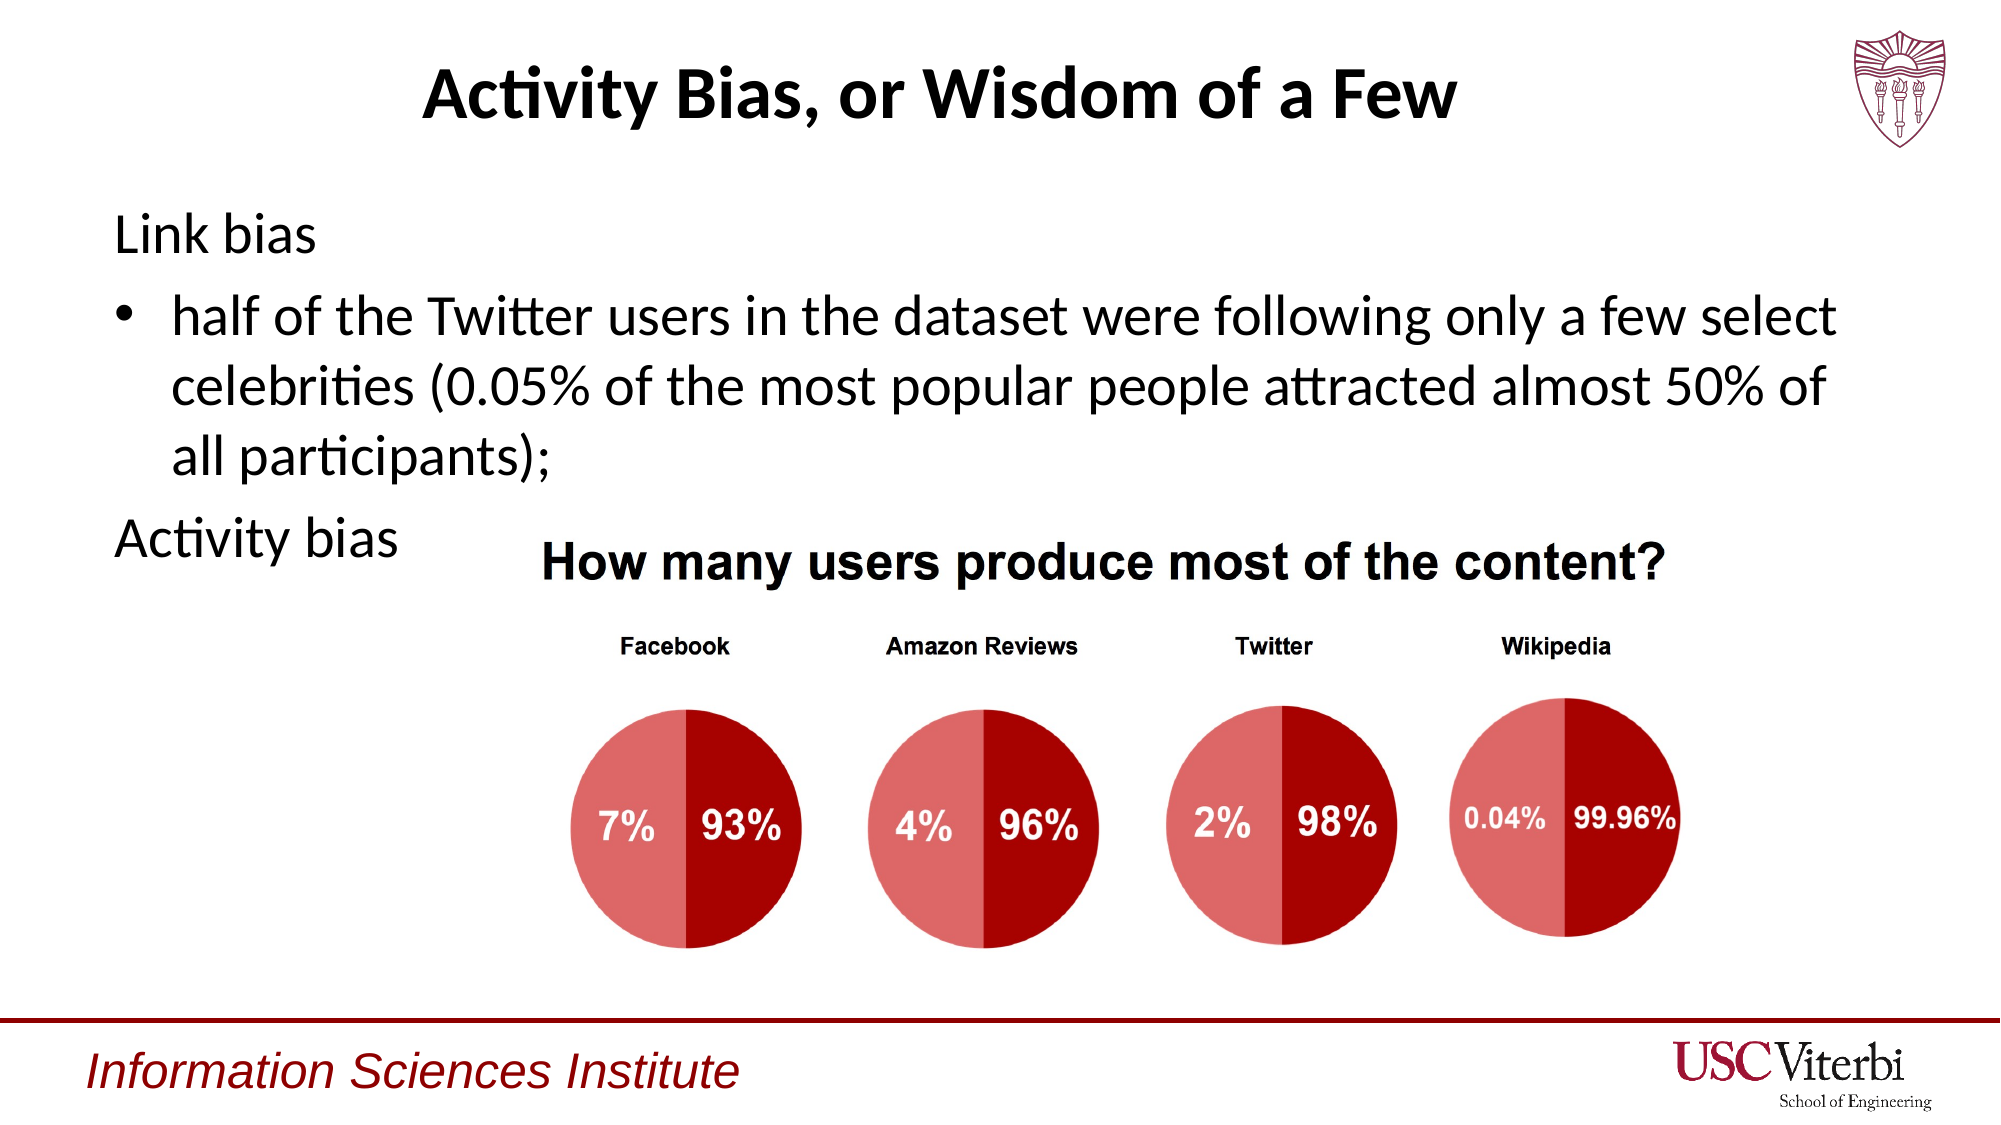

# Activity Bias, or Wisdom of a Few
Link bias
half of the Twitter users in the dataset were following only a few select celebrities (0.05% of the most popular people attracted almost 50% of all participants);
Activity bias